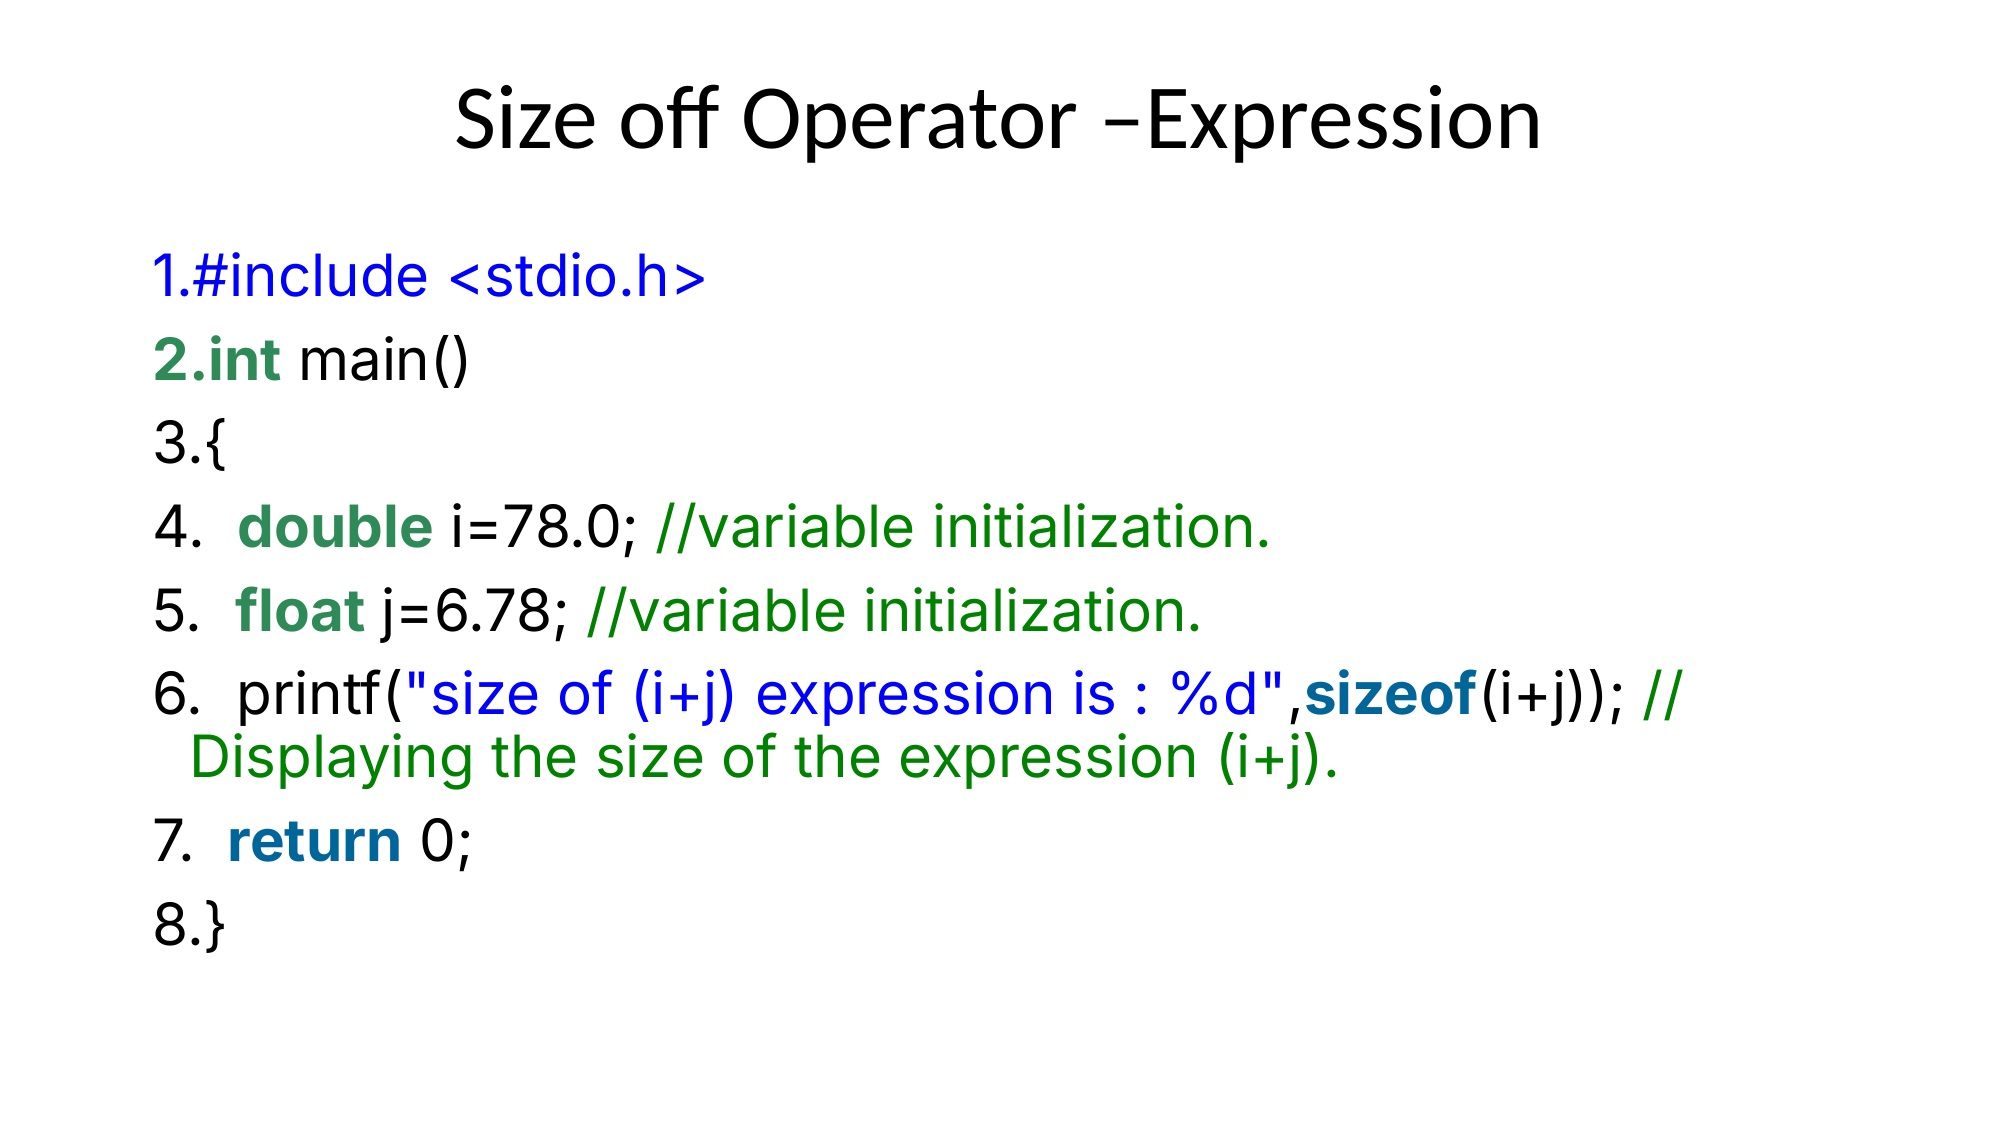

# Size off Operator –Expression
#include <stdio.h>
int main()
{
  double i=78.0; //variable initialization.
  float j=6.78; //variable initialization.
  printf("size of (i+j) expression is : %d",sizeof(i+j)); //Displaying the size of the expression (i+j).
  return 0;
}